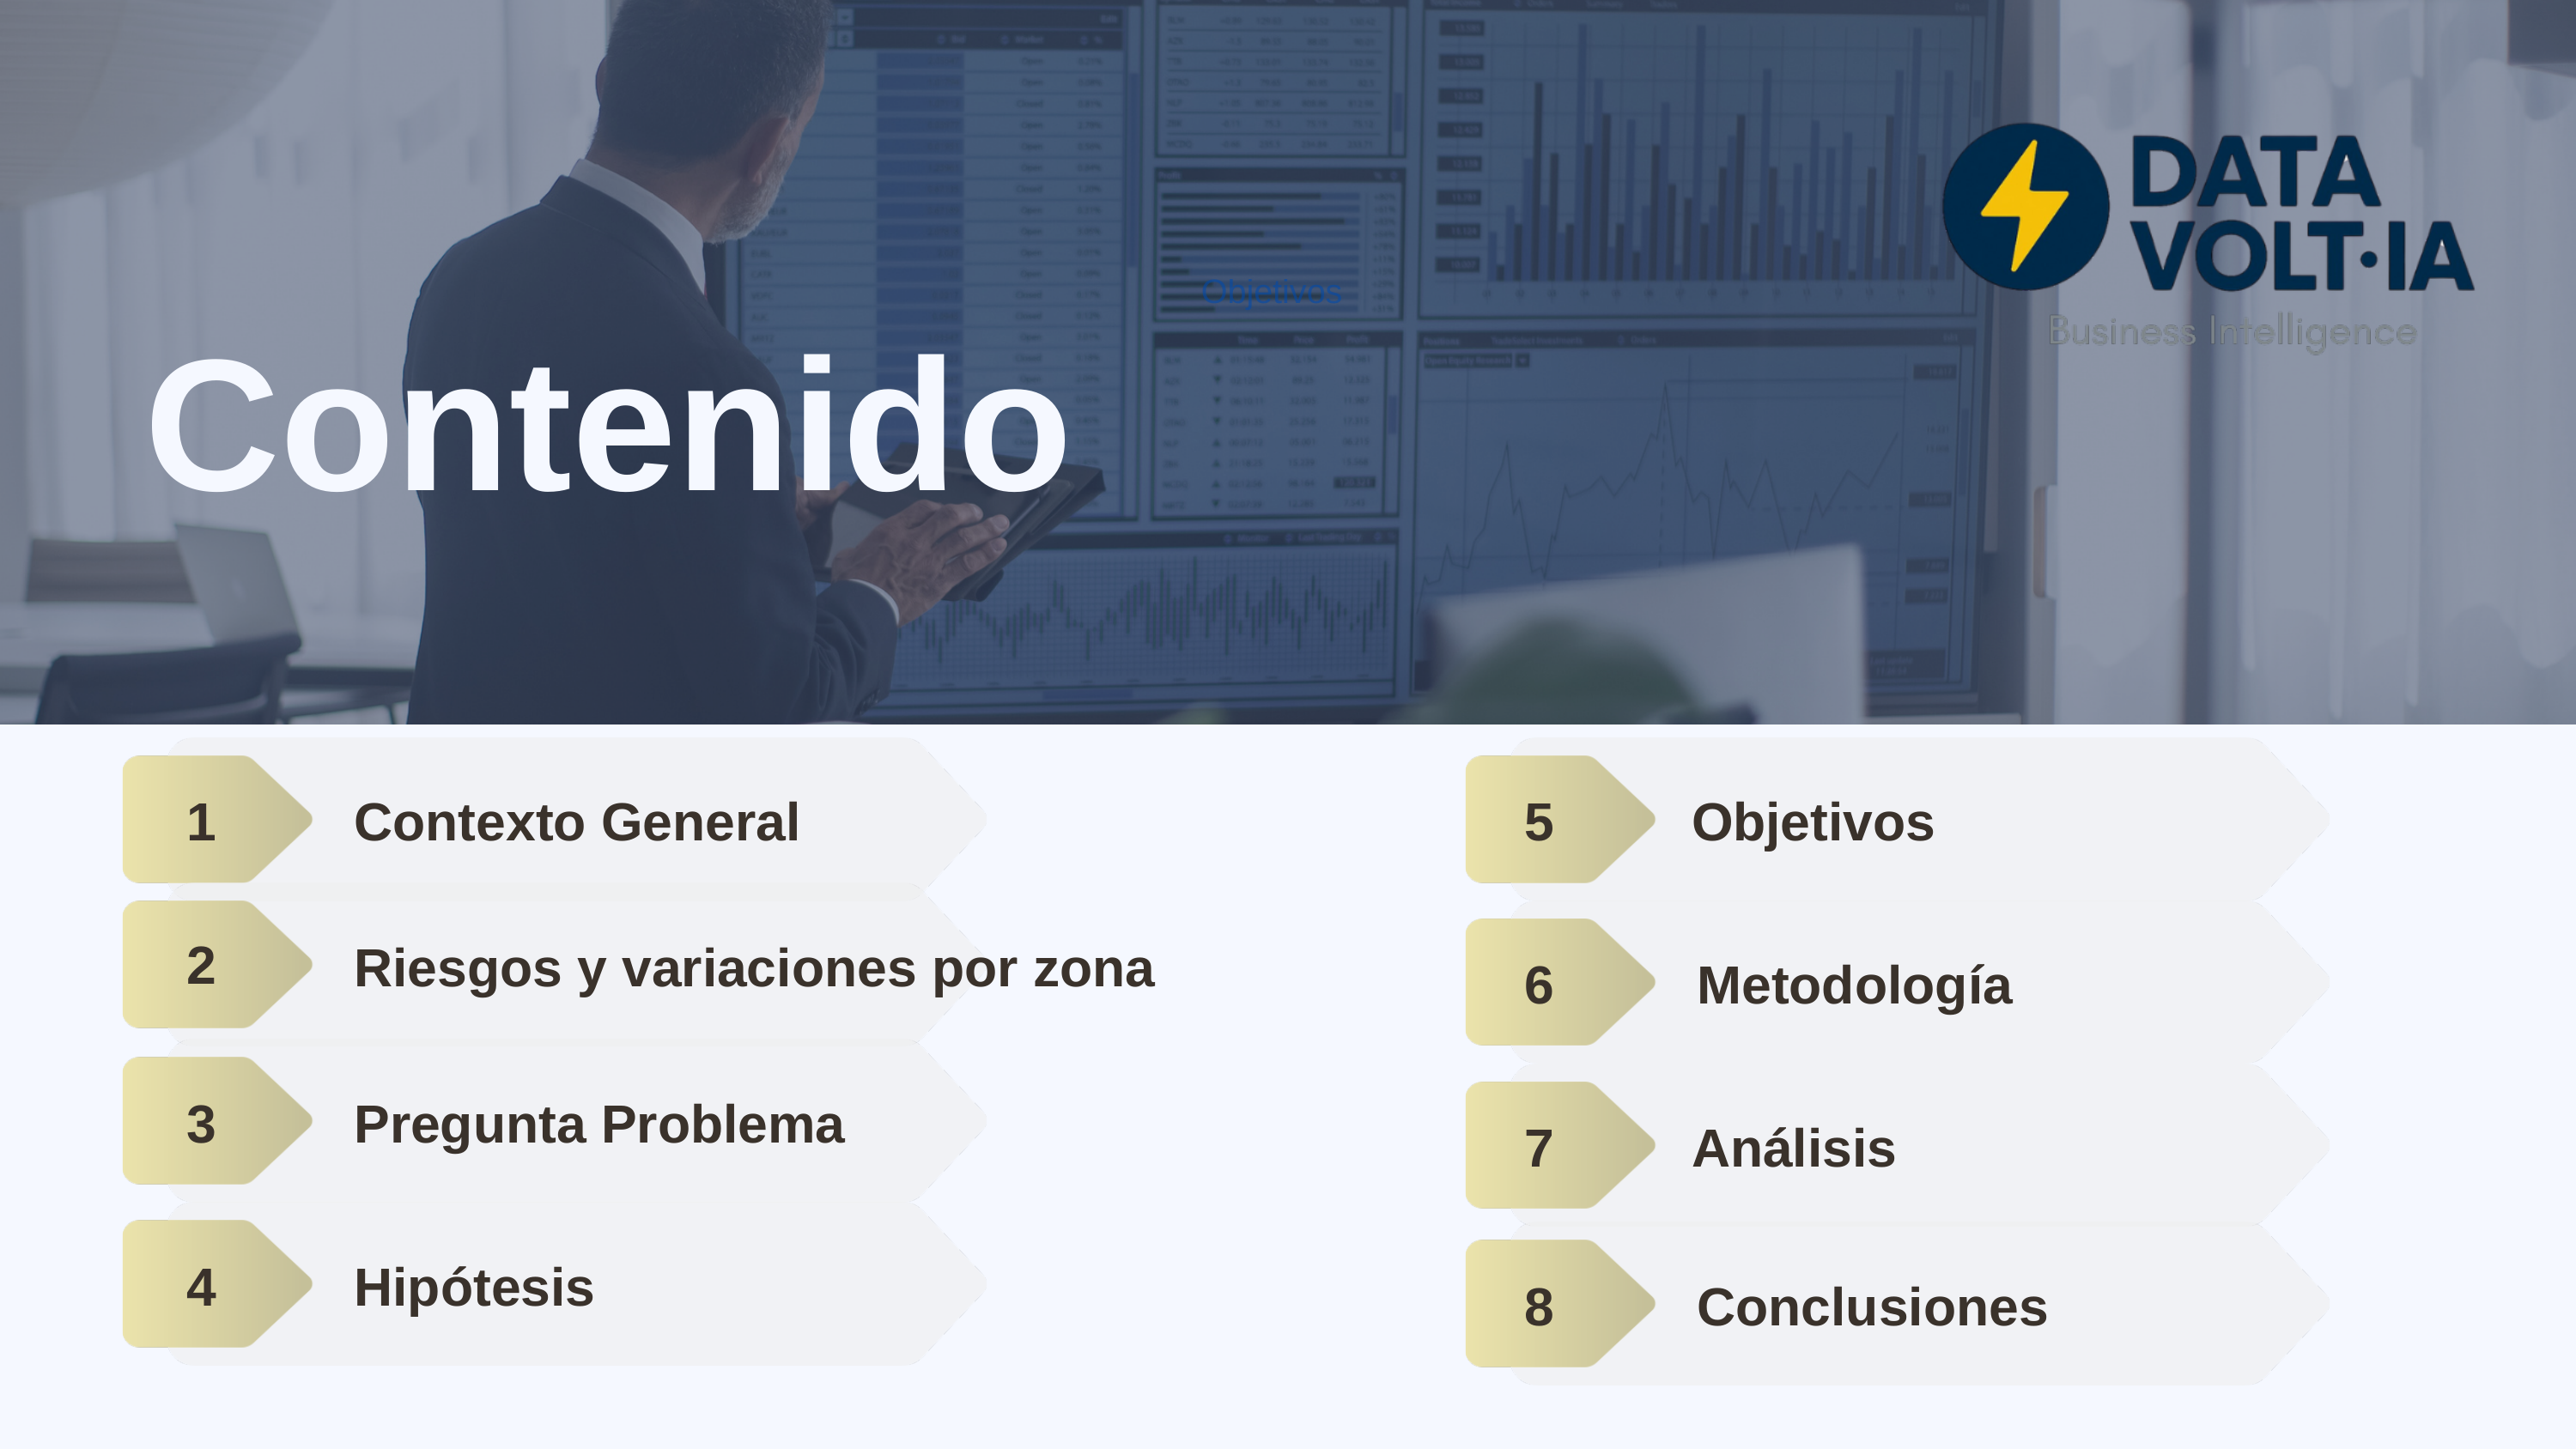

Objetivos

Contenido

1
Contexto General
5
Objetivos

2
Riesgos y variaciones por zona
6
Metodología

3
Pregunta Problema
7
Análisis

4
Hipótesis
8
Conclusiones